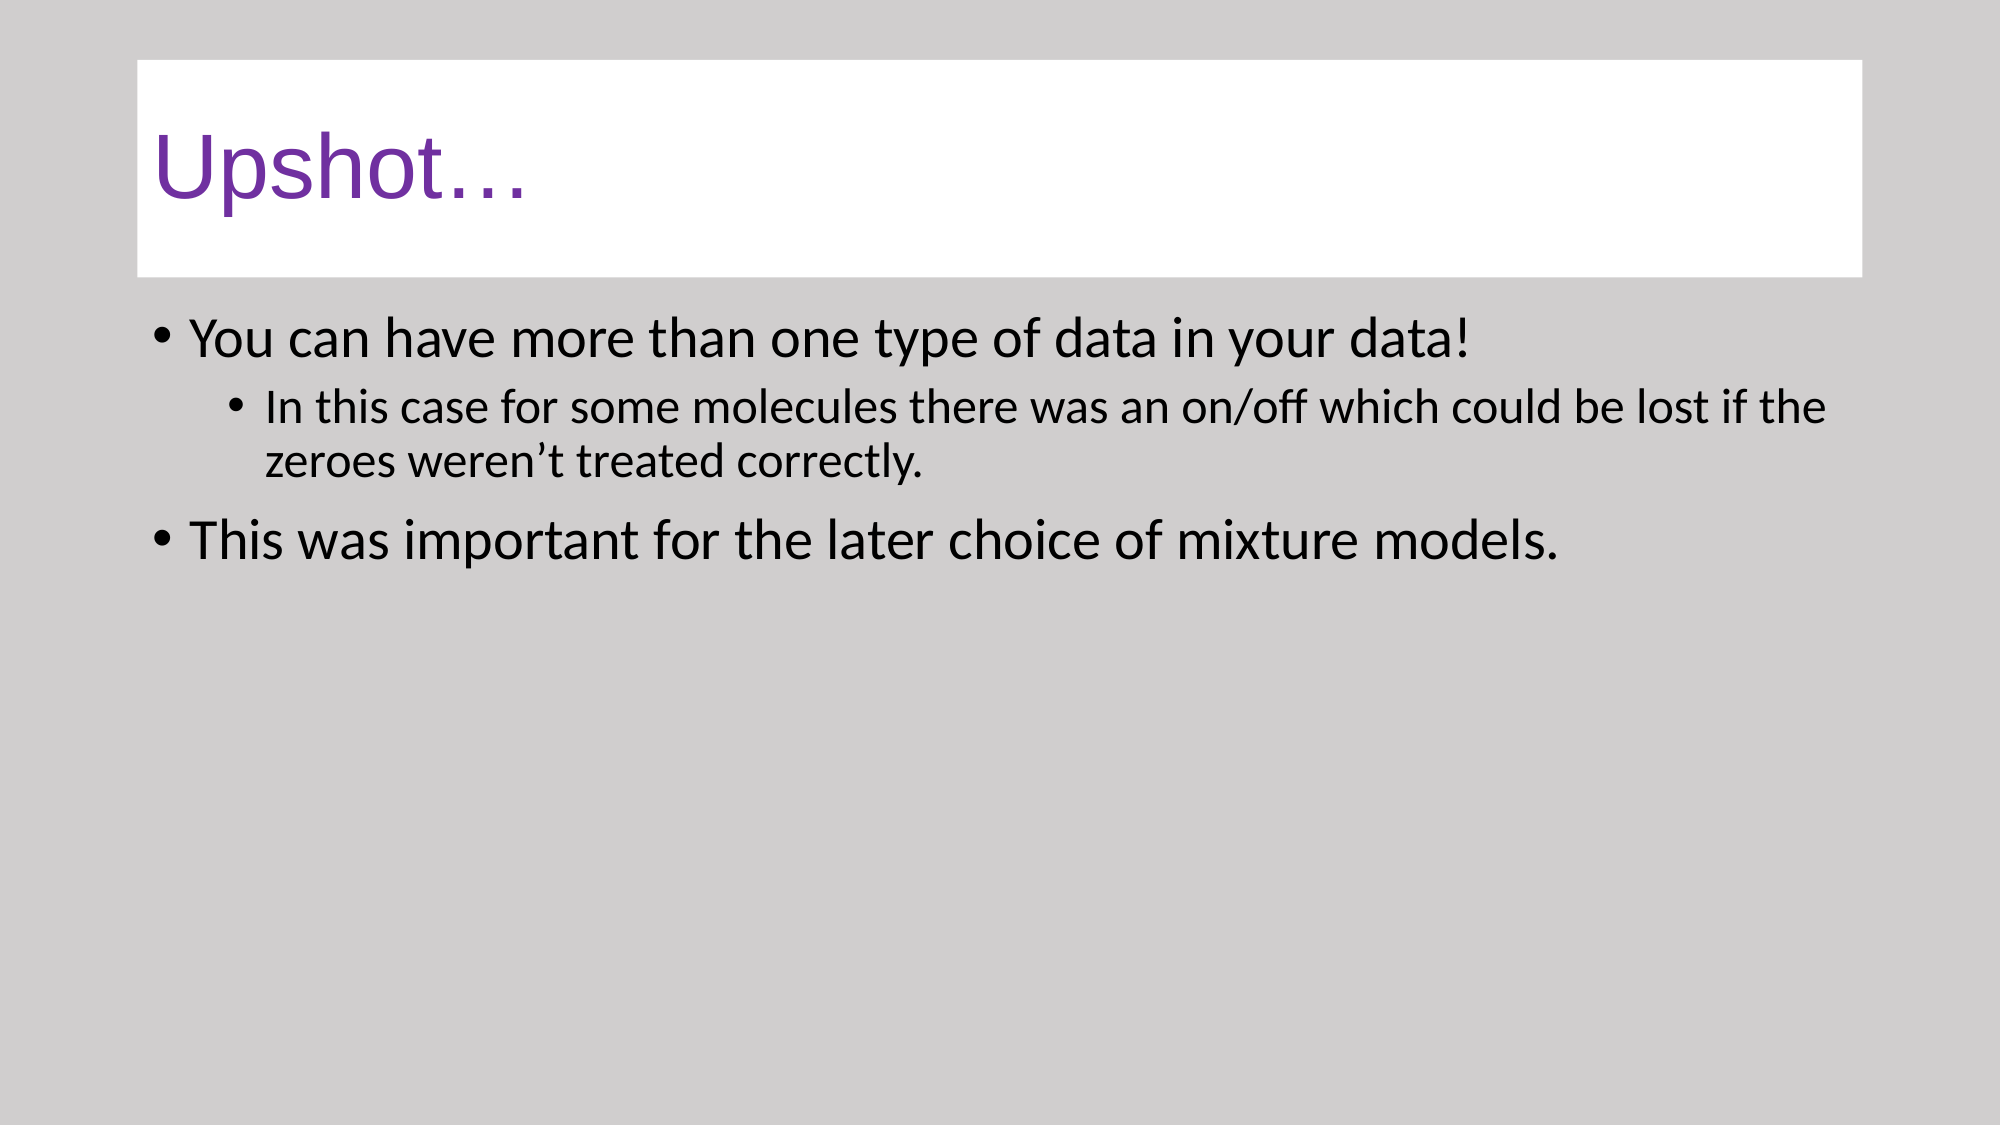

# Upshot…
You can have more than one type of data in your data!
In this case for some molecules there was an on/off which could be lost if the zeroes weren’t treated correctly.
This was important for the later choice of mixture models.